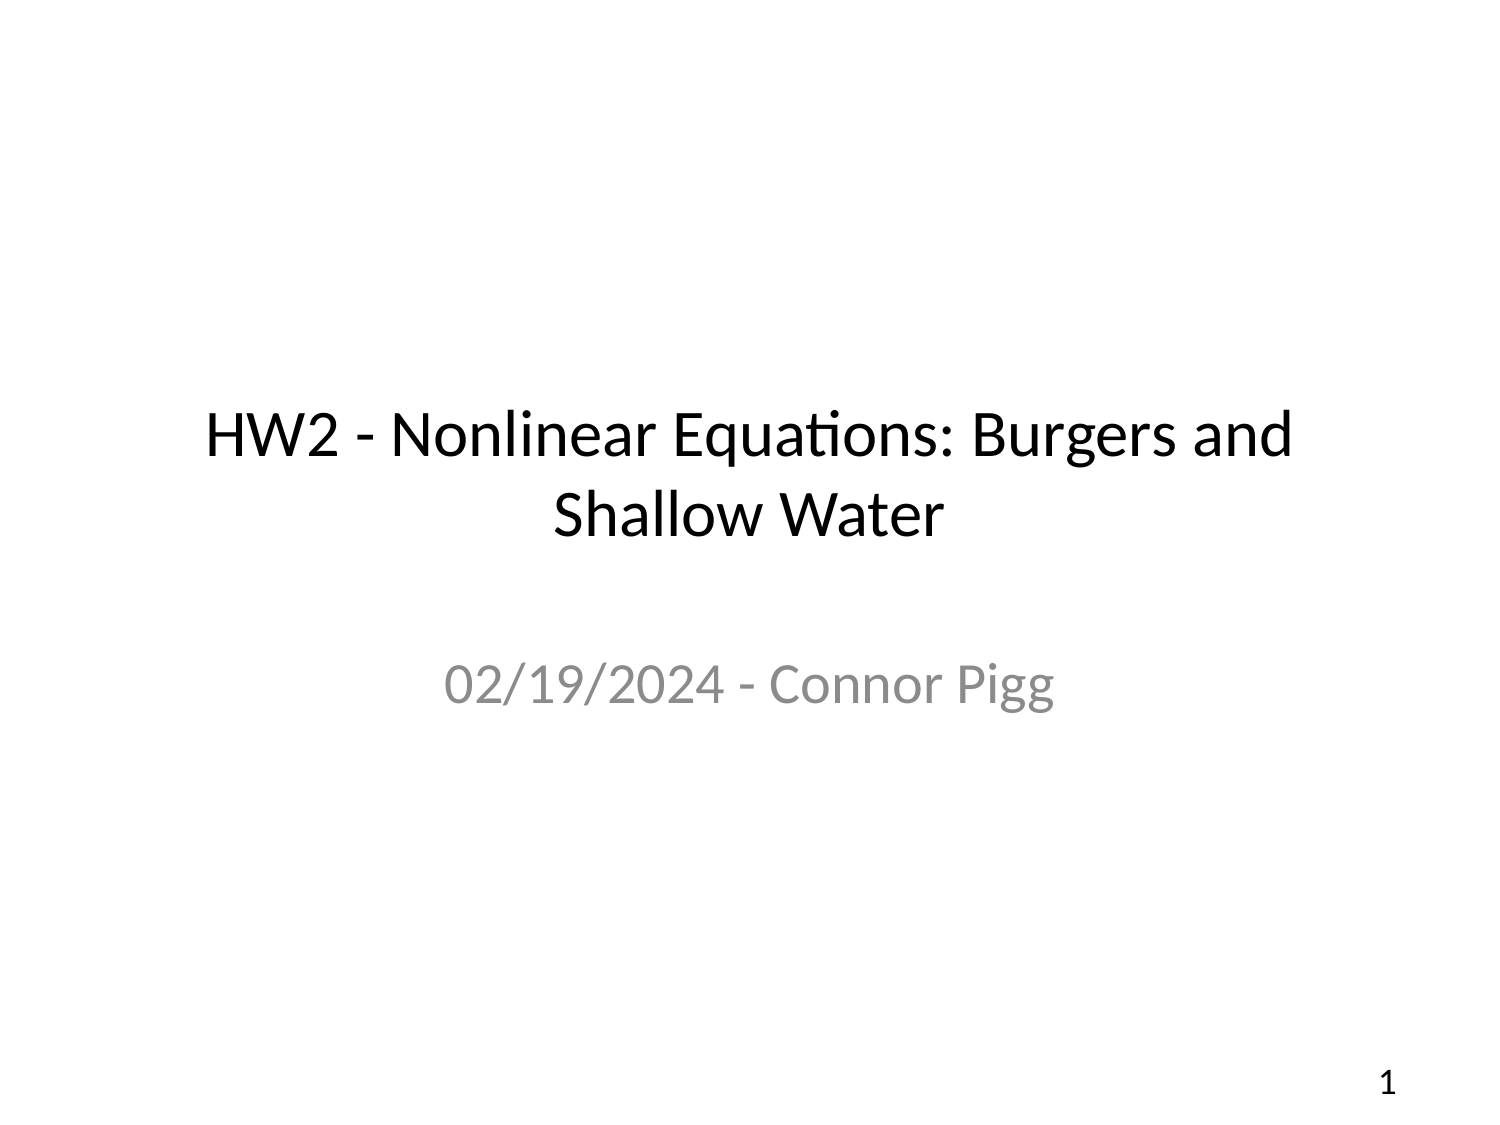

# HW2 - Nonlinear Equations: Burgers and Shallow Water
02/19/2024 - Connor Pigg
1